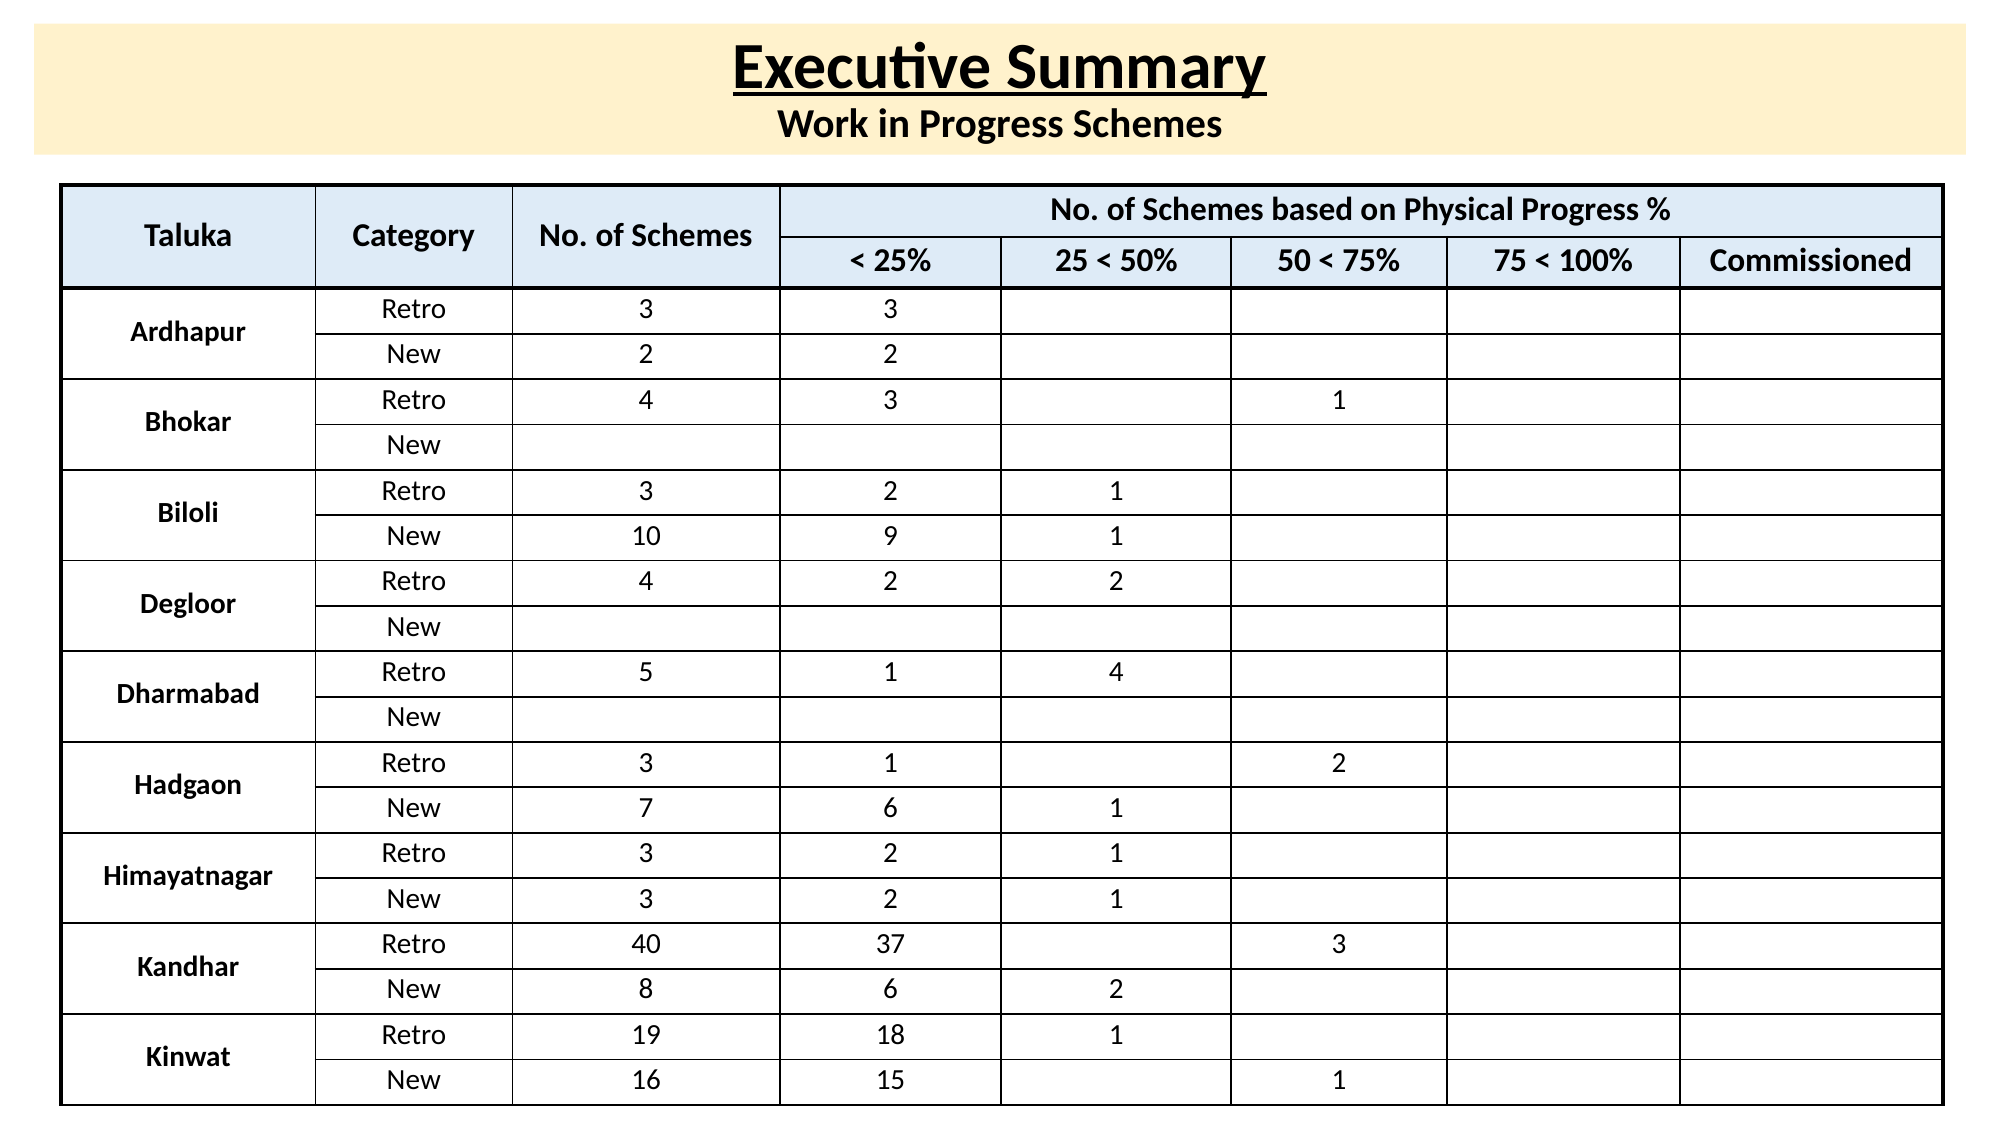

# Executive Summary Work in Progress Schemes
| Taluka | Category | No. of Schemes | No. of Schemes based on Physical Progress % |  |  |  |  |
| --- | --- | --- | --- | --- | --- | --- | --- |
|  |  |  | < 25% | 25 < 50% | 50 < 75% | 75 < 100% | Commissioned |
| Ardhapur | Retro | 3 | 3 | 0 | 0 | 0 | 0 |
|  | New | 2 | 2 | 0 | 0 | 0 | 0 |
| Bhokar | Retro | 4 | 3 | 0 | 1 | 0 | 0 |
|  | New | 0 | 0 | 0 | 0 | 0 | 0 |
| Biloli | Retro | 3 | 2 | 1 | 0 | 0 | 0 |
|  | New | 10 | 9 | 1 | 0 | 0 | 0 |
| Degloor | Retro | 4 | 2 | 2 | 0 | 0 | 0 |
|  | New | 0 | 0 | 0 | 0 | 0 | 0 |
| Dharmabad | Retro | 5 | 1 | 4 | 0 | 0 | 0 |
|  | New | 0 | 0 | 0 | 0 | 0 | 0 |
| Hadgaon | Retro | 3 | 1 | 0 | 2 | 0 | 0 |
|  | New | 7 | 6 | 1 | 0 | 0 | 0 |
| Himayatnagar | Retro | 3 | 2 | 1 | 0 | 0 | 0 |
|  | New | 3 | 2 | 1 | 0 | 0 | 0 |
| Kandhar | Retro | 40 | 37 | 0 | 3 | 0 | 0 |
|  | New | 8 | 6 | 2 | 0 | 0 | 0 |
| Kinwat | Retro | 19 | 18 | 1 | 0 | 0 | 0 |
|  | New | 16 | 15 | 0 | 1 | 0 | 0 |